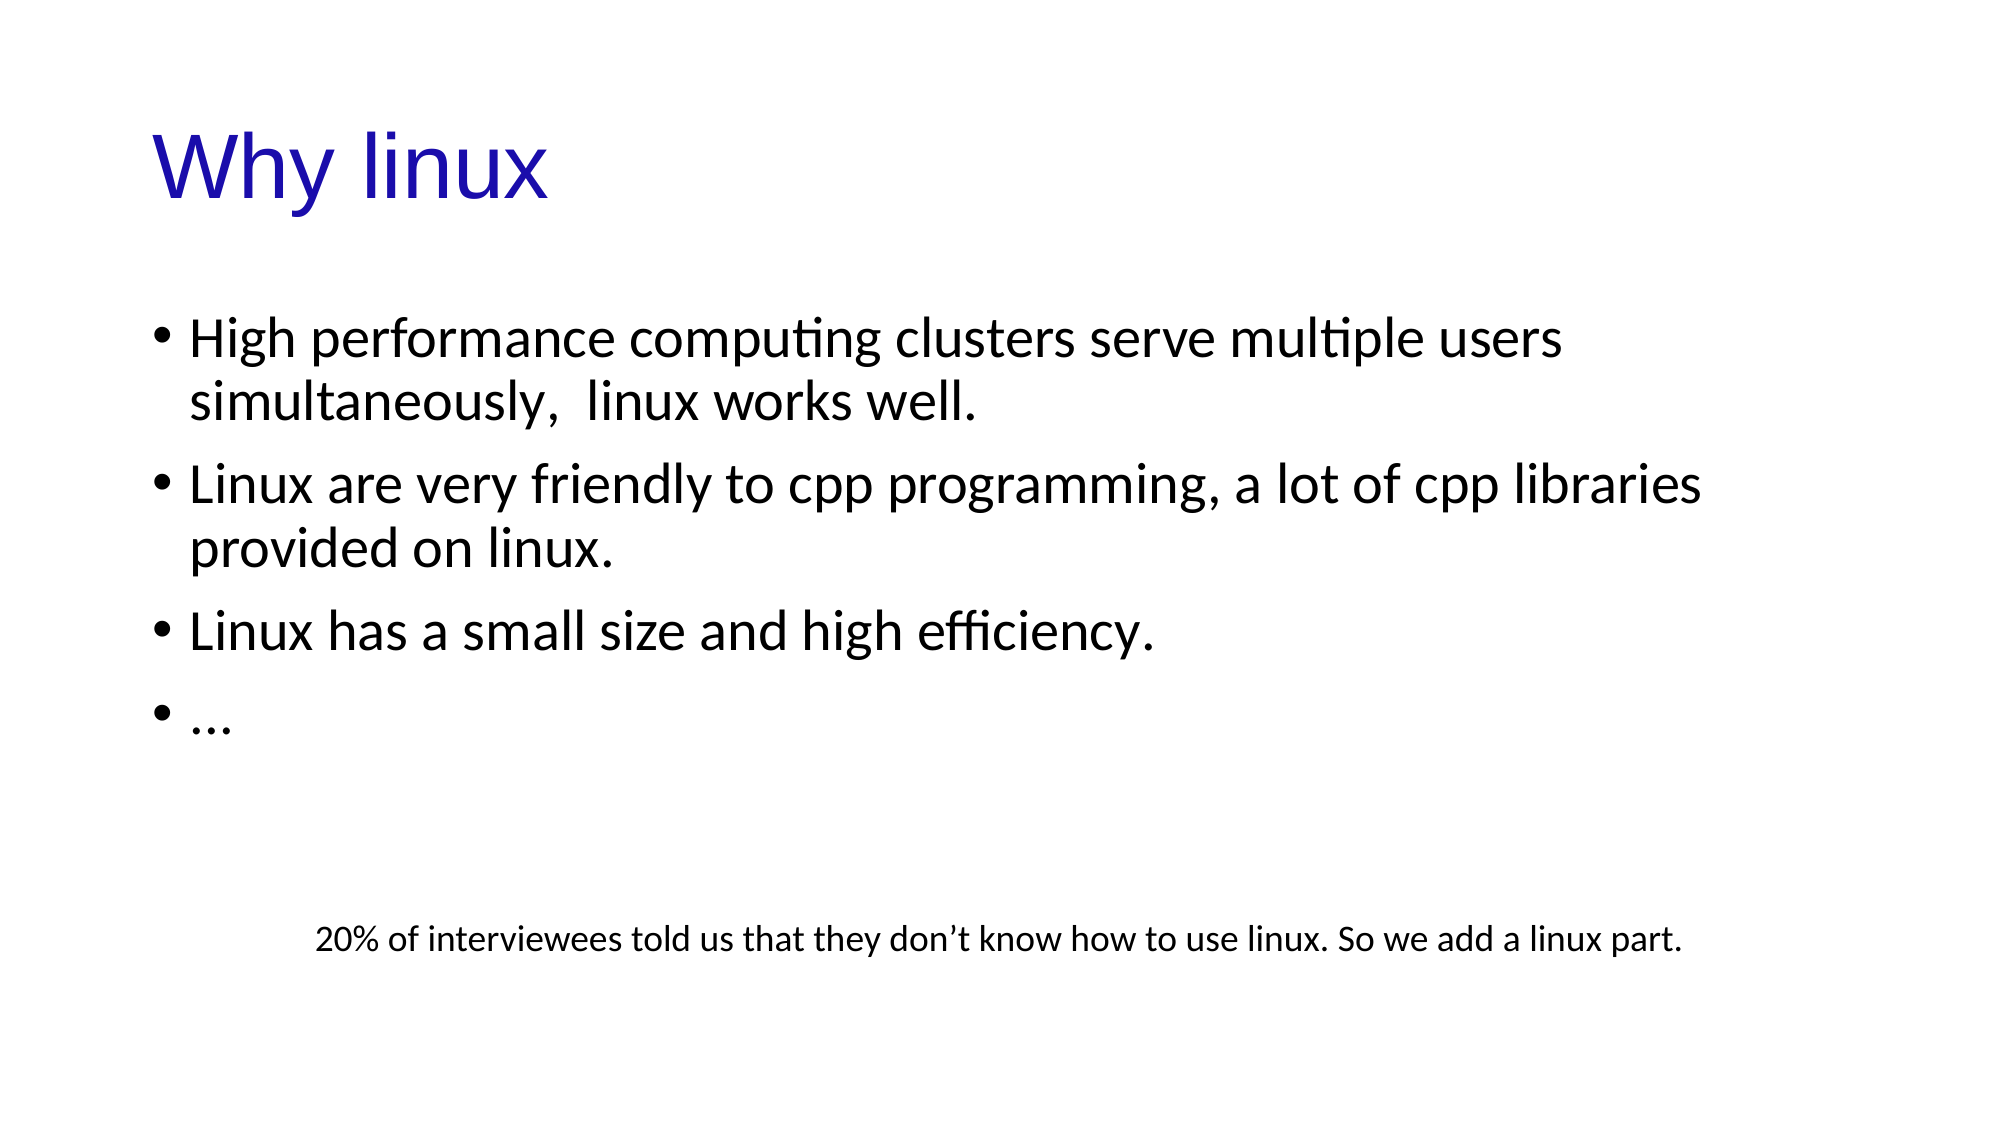

# Why linux
High performance computing clusters serve multiple users simultaneously,  linux works well.
Linux are very friendly to cpp programming, a lot of cpp libraries provided on linux.
Linux has a small size and high efficiency.
...

20% of interviewees told us that they don’t know how to use linux. So we add a linux part.